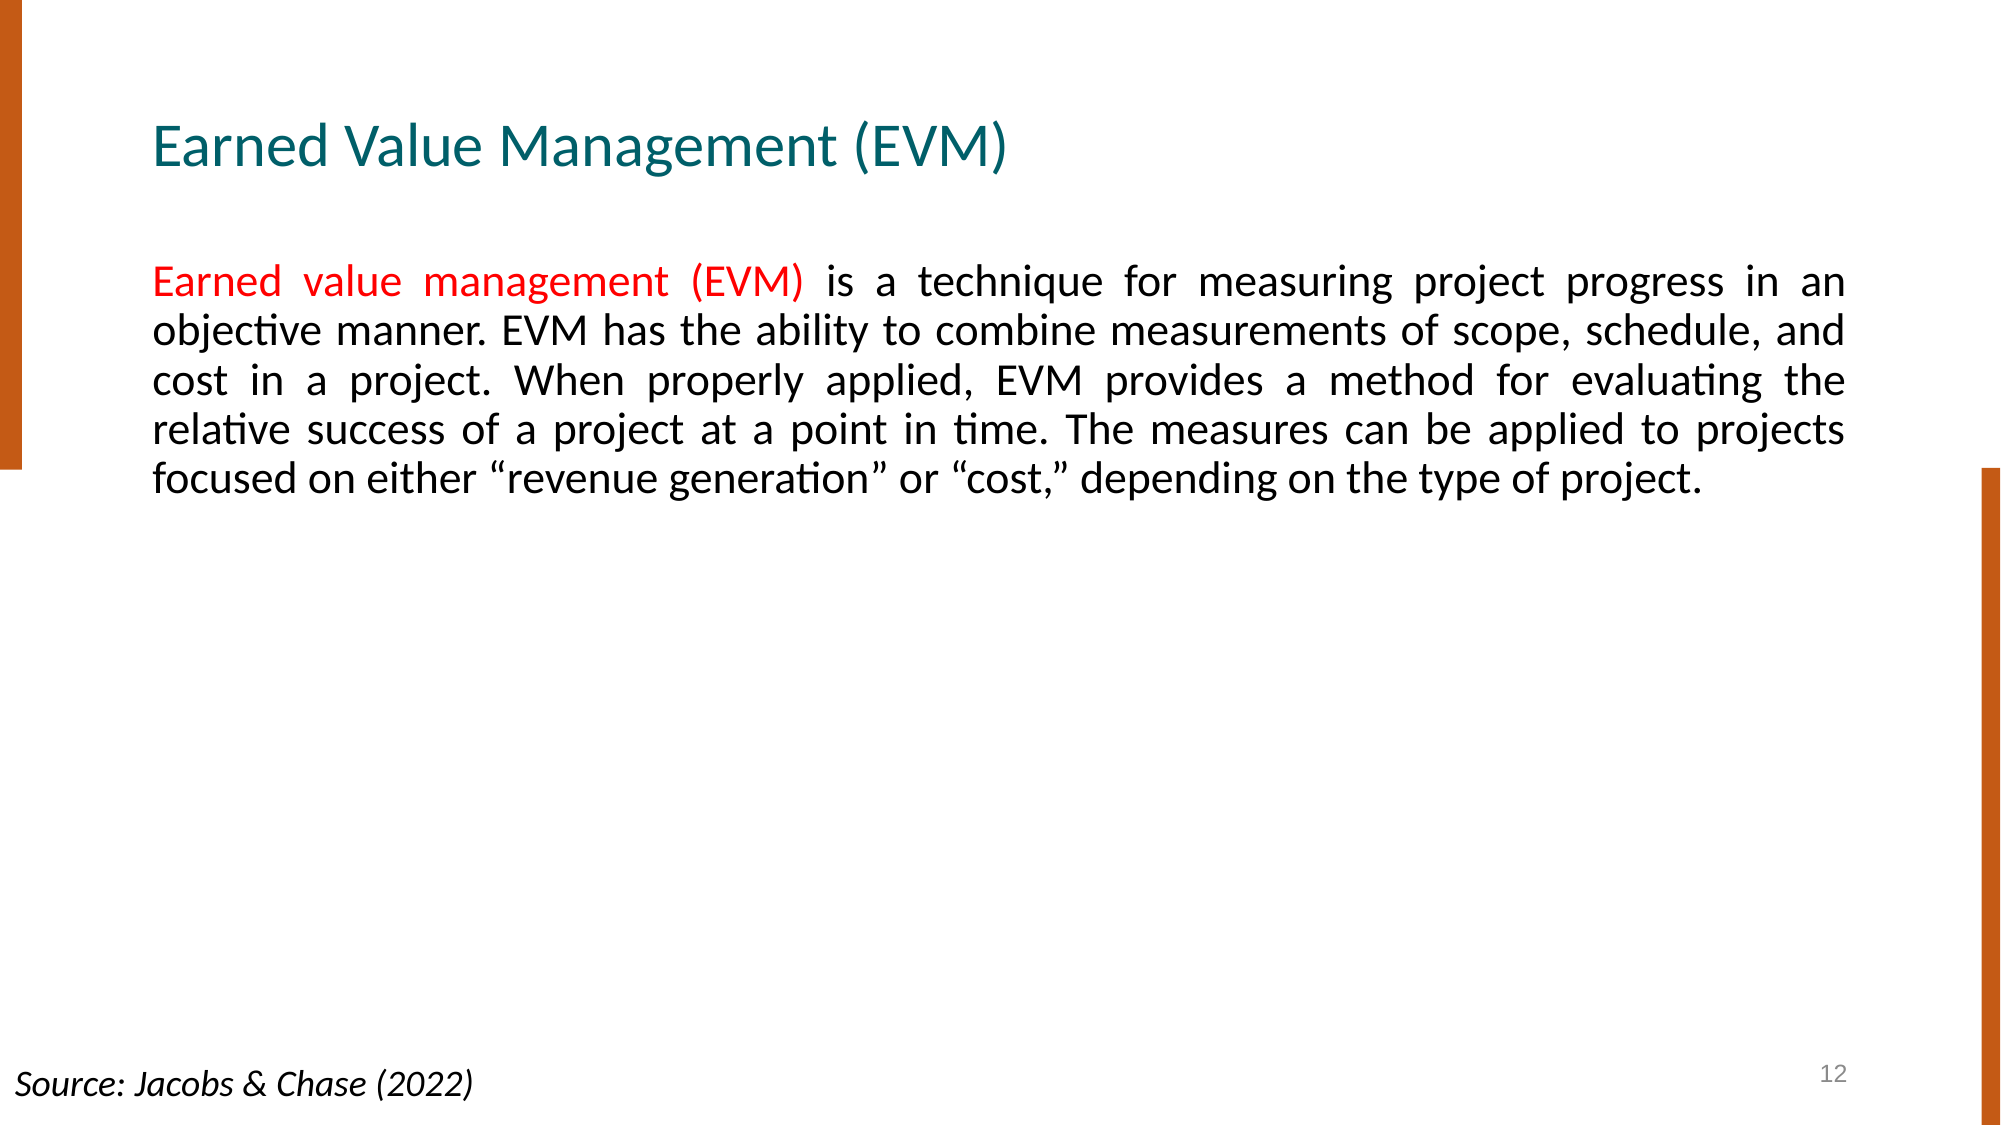

# Earned Value Management (EVM)
Earned value management (EVM) is a technique for measuring project progress in an objective manner. EVM has the ability to combine measurements of scope, schedule, and cost in a project. When properly applied, EVM provides a method for evaluating the relative success of a project at a point in time. The measures can be applied to projects focused on either “revenue generation” or “cost,” depending on the type of project.
12
Source: Jacobs & Chase (2022)